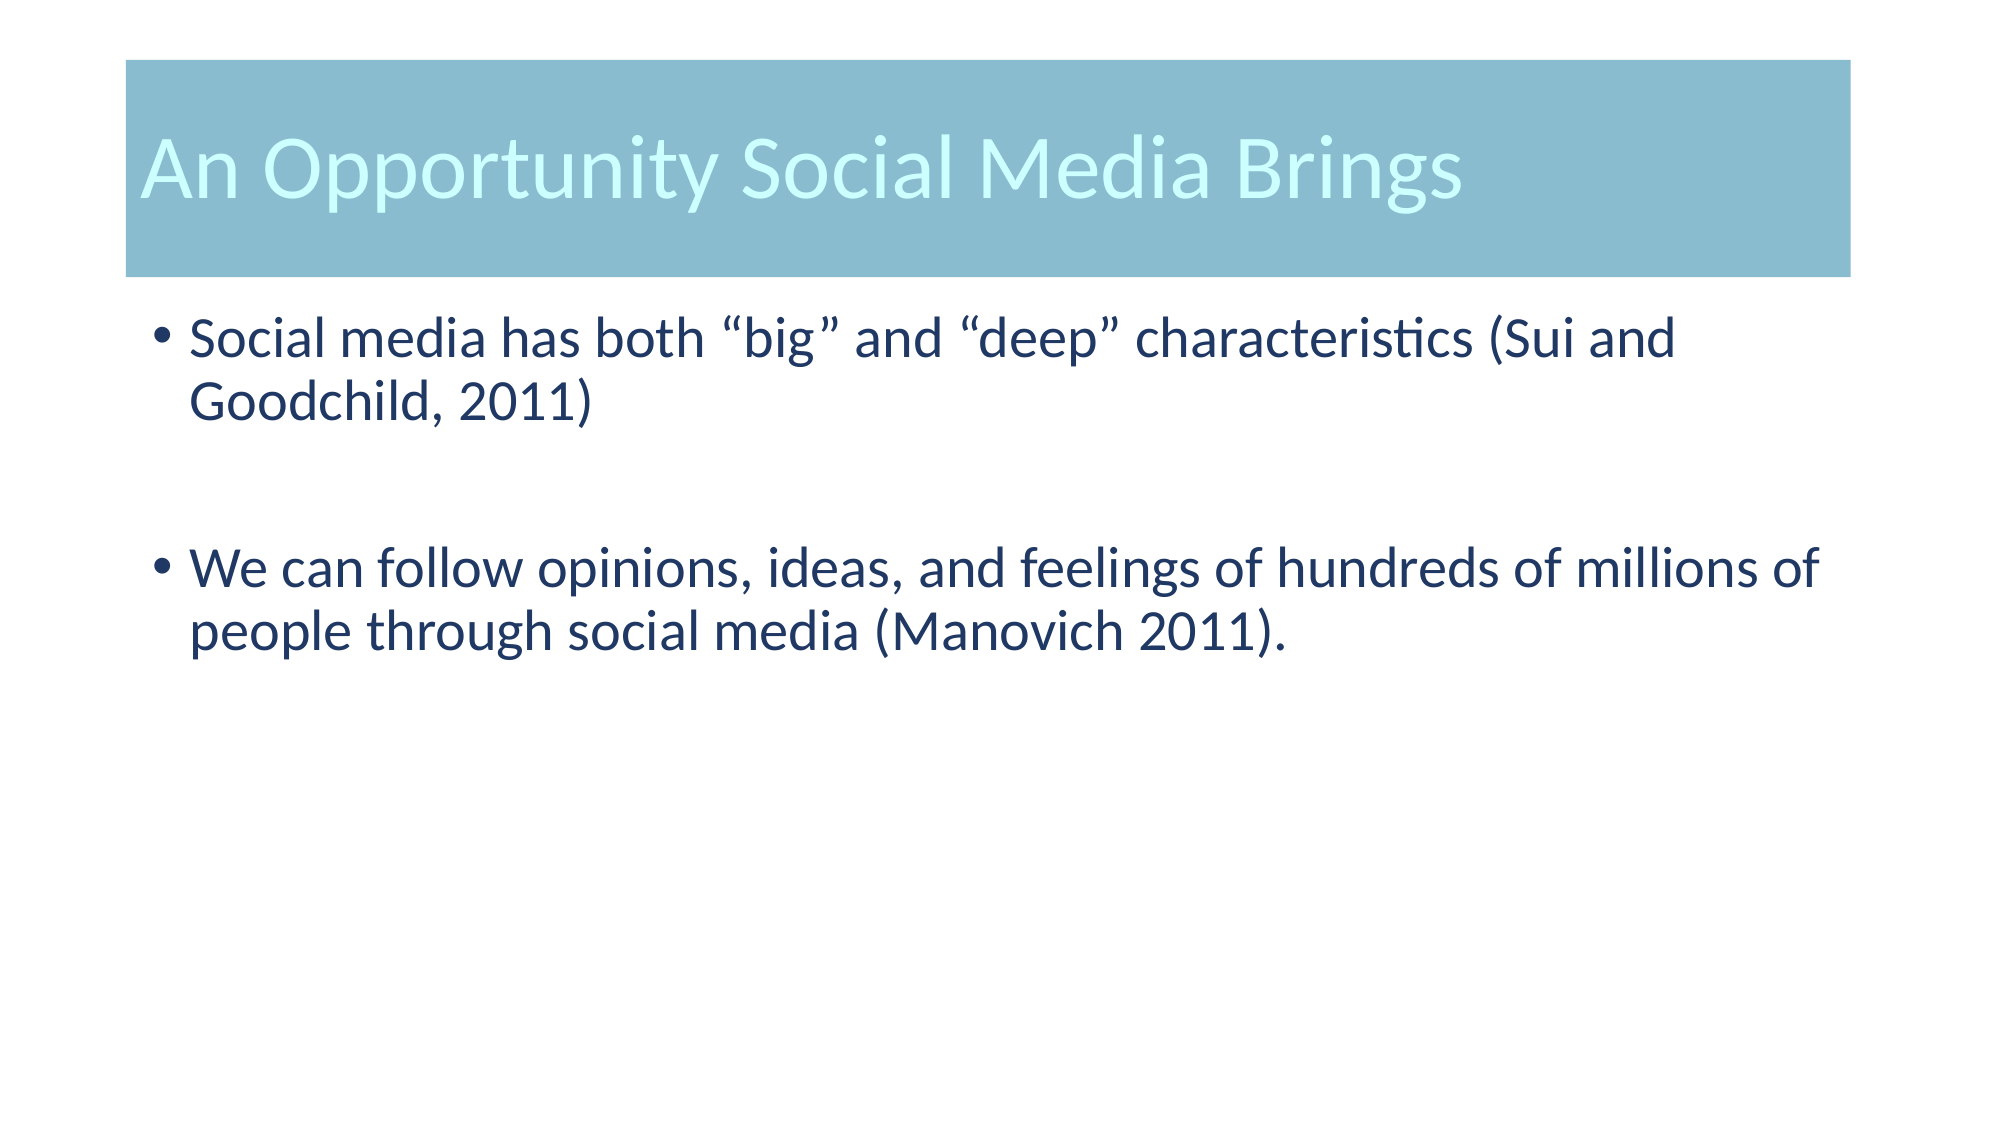

An Opportunity Social Media Brings
Social media has both “big” and “deep” characteristics (Sui and Goodchild, 2011)

We can follow opinions, ideas, and feelings of hundreds of millions of people through social media (Manovich 2011).